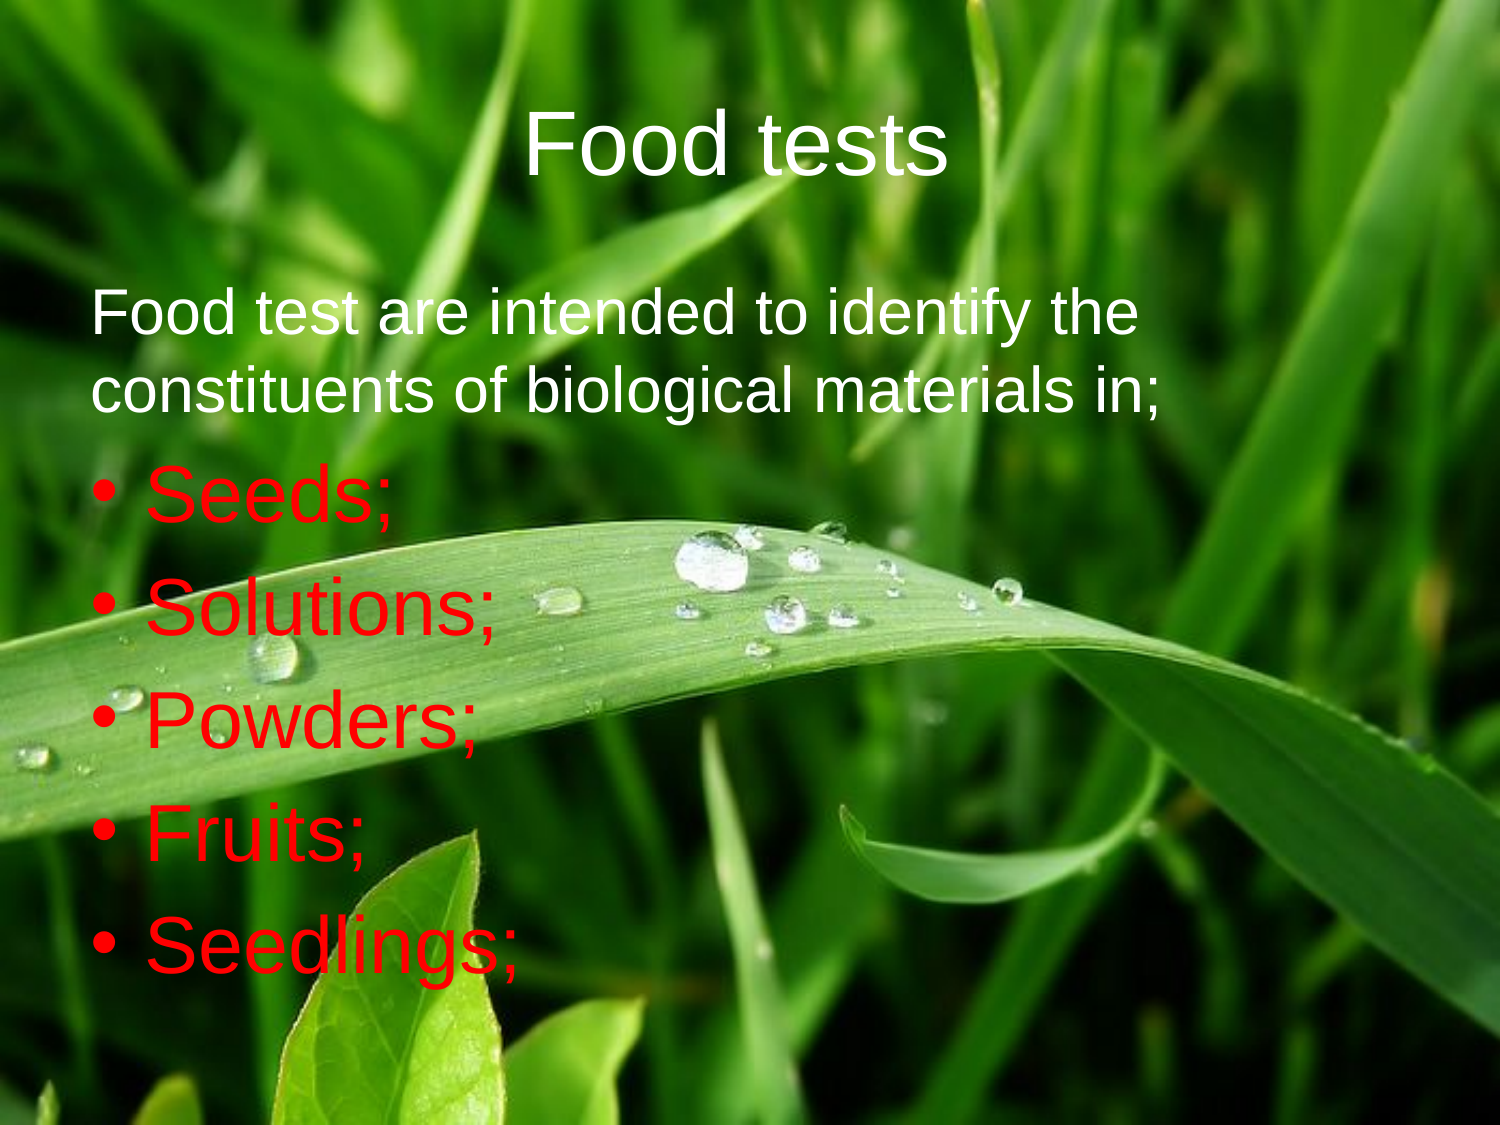

# Food tests
Food test are intended to identify the constituents of biological materials in;
Seeds;
Solutions;
Powders;
Fruits;
Seedlings;